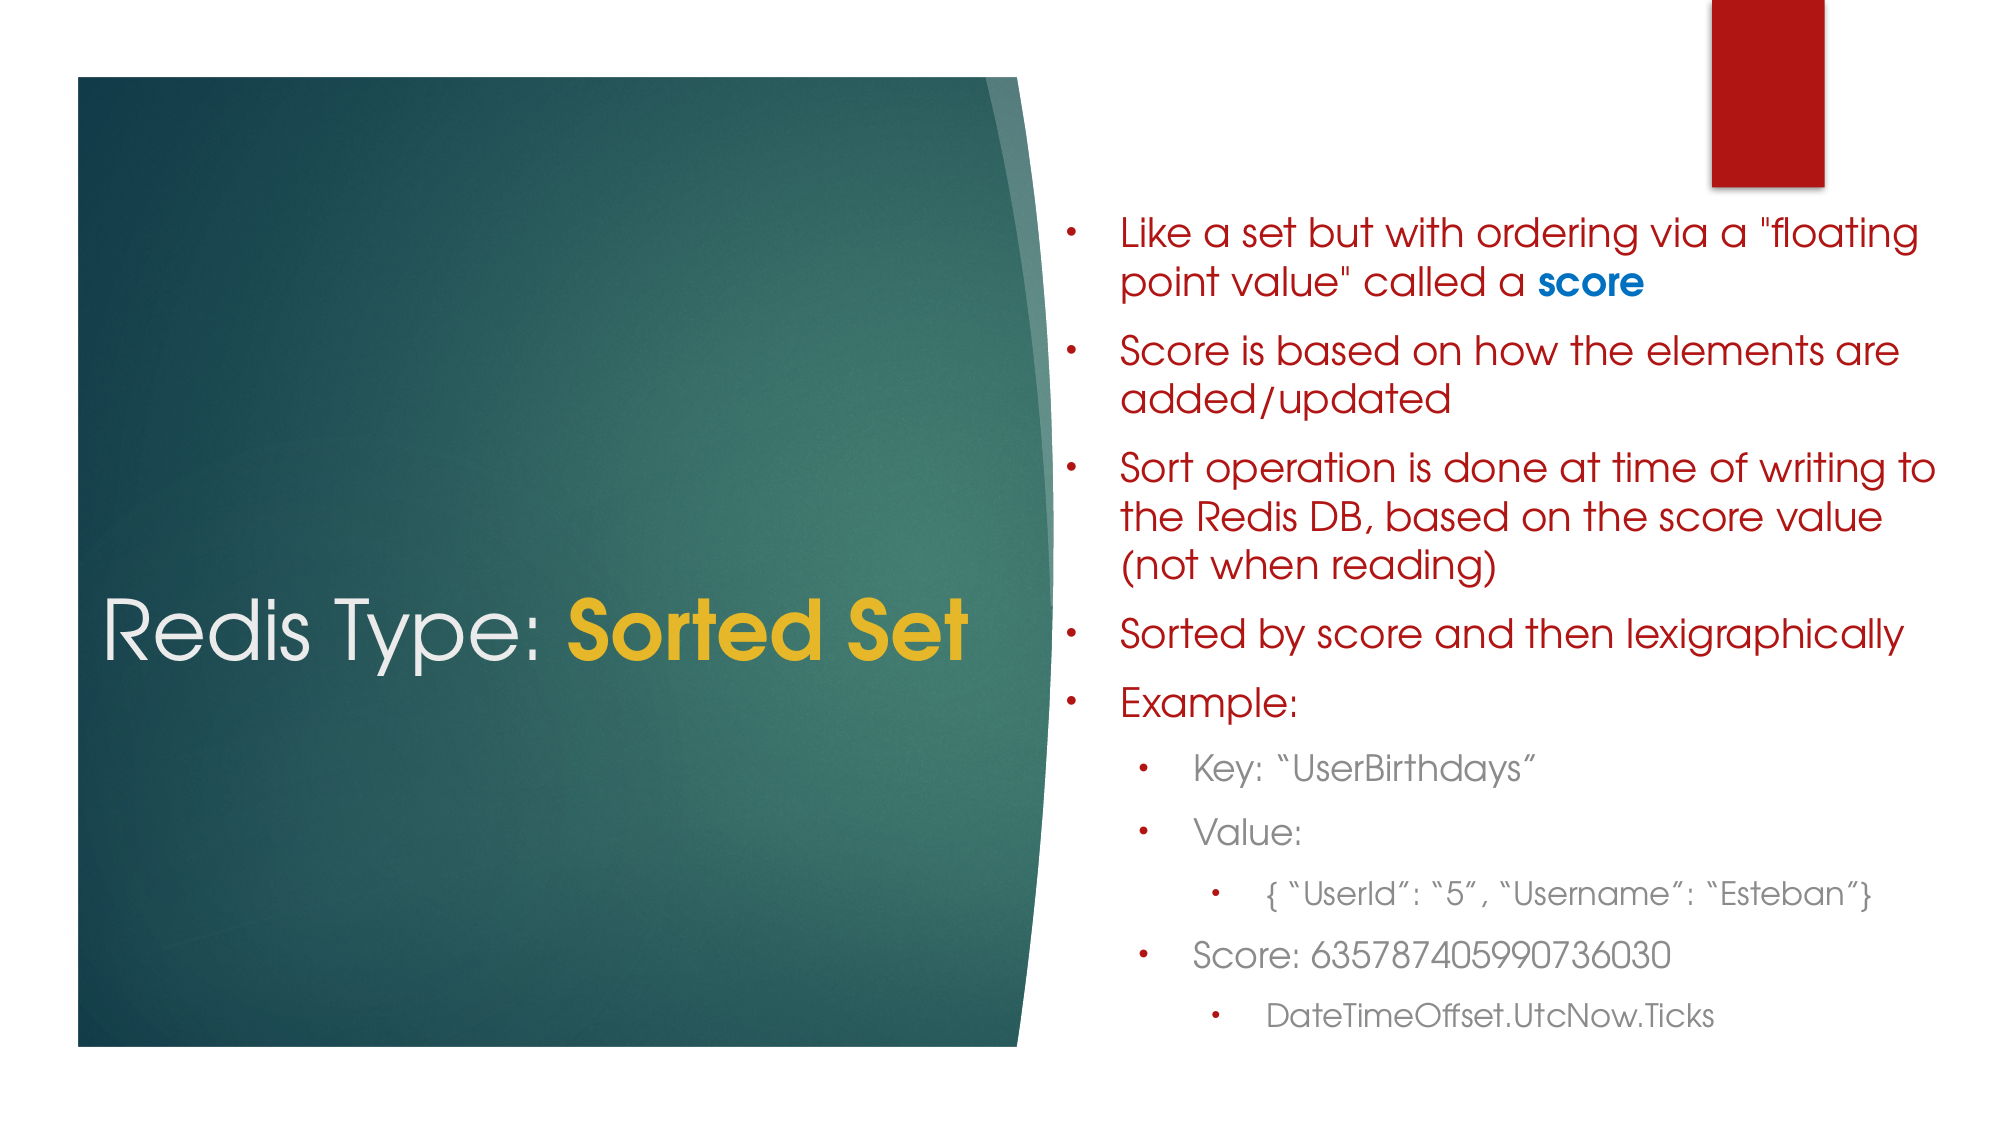

Like a set but with ordering via a "floating point value" called a score
Score is based on how the elements are added/updated
Sort operation is done at time of writing to the Redis DB, based on the score value (not when reading)
Sorted by score and then lexigraphically
Example:
Key: “UserBirthdays”
Value:
{ “UserId”: “5”, “Username”: “Esteban”}
Score: 635787405990736030
DateTimeOffset.UtcNow.Ticks

# Redis Type: Sorted Set